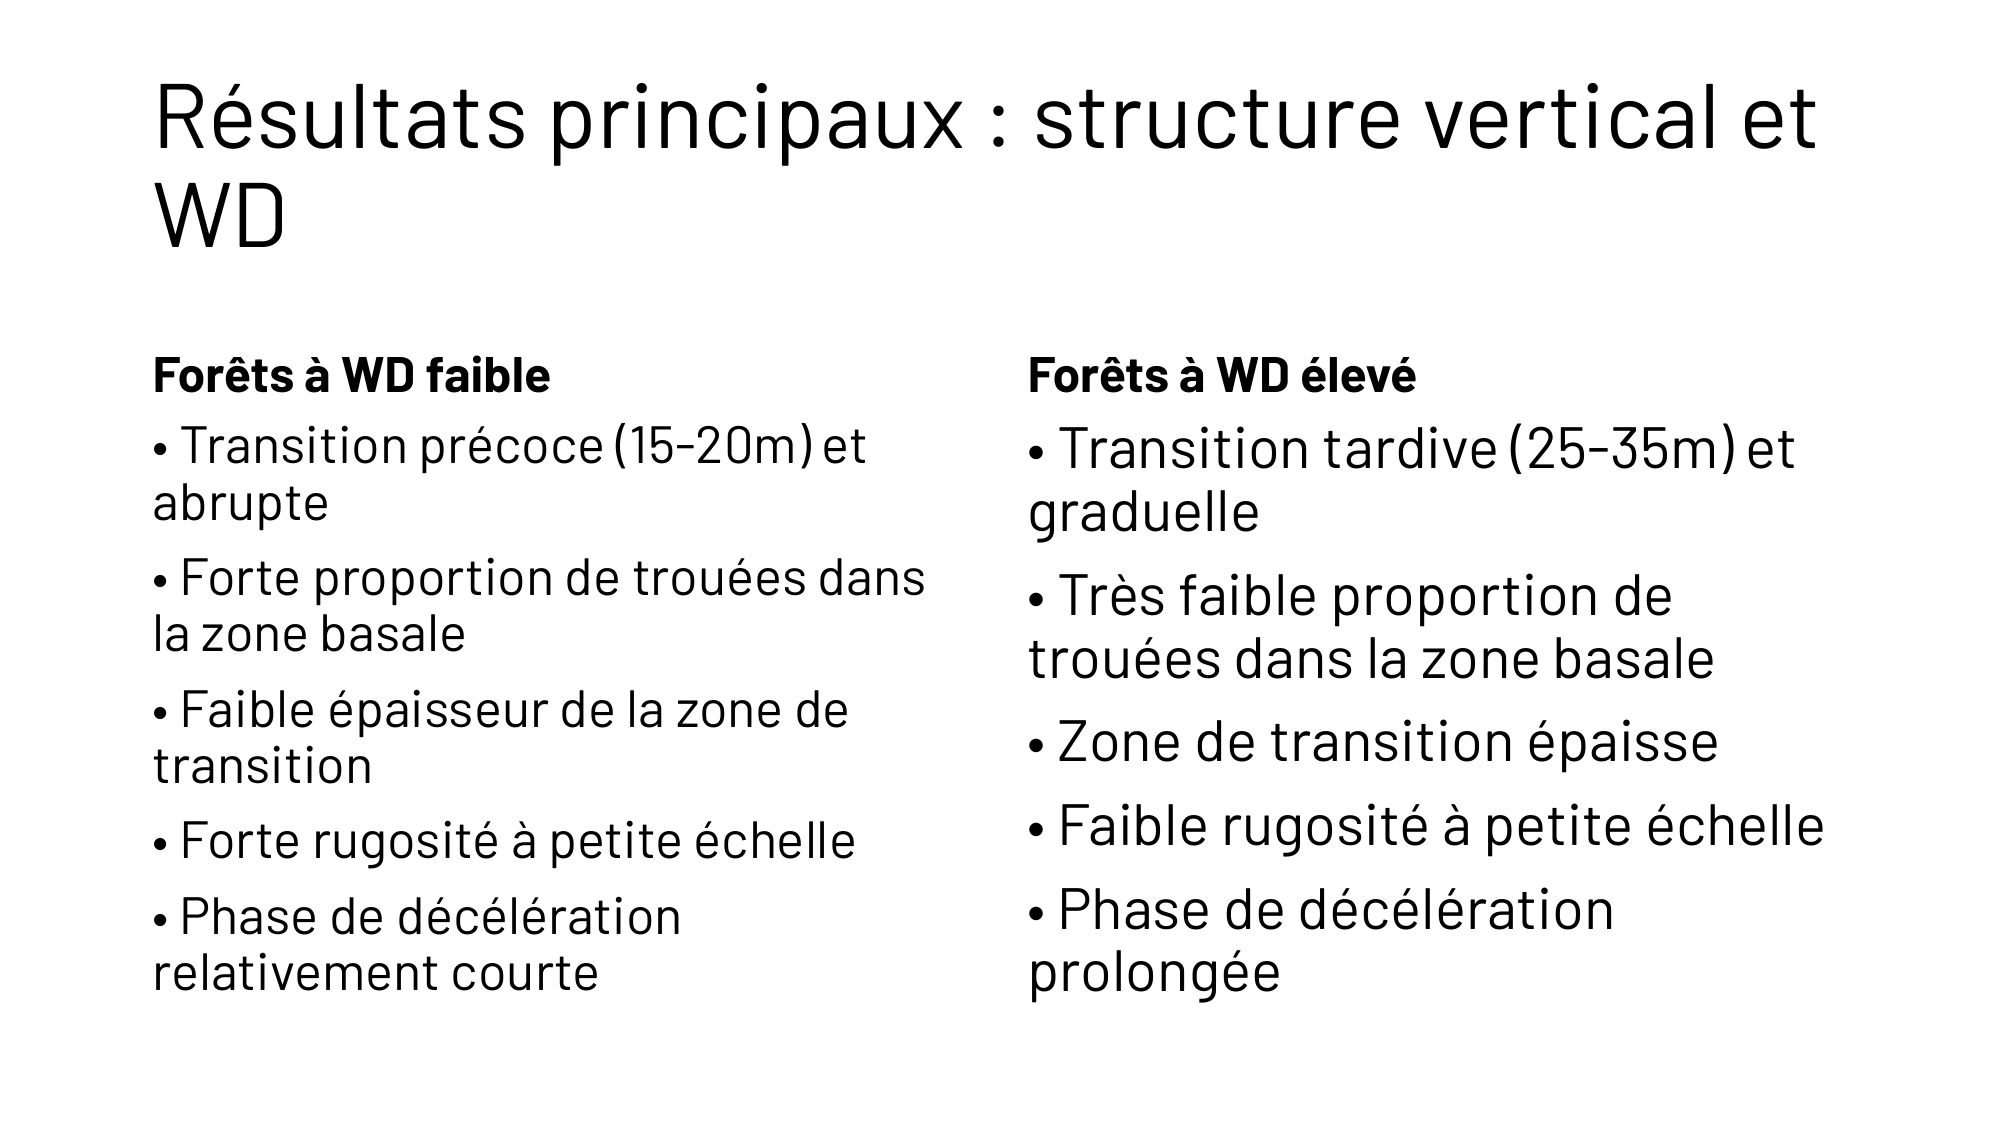

# Résultats principaux : structure vertical et WD
Forêts à WD faible
Forêts à WD élevé
• Transition précoce (15-20m) et abrupte
• Forte proportion de trouées dans la zone basale
• Faible épaisseur de la zone de transition
• Forte rugosité à petite échelle
• Phase de décélération relativement courte

• Transition tardive (25-35m) et graduelle
• Très faible proportion de trouées dans la zone basale
• Zone de transition épaisse
• Faible rugosité à petite échelle
• Phase de décélération prolongée